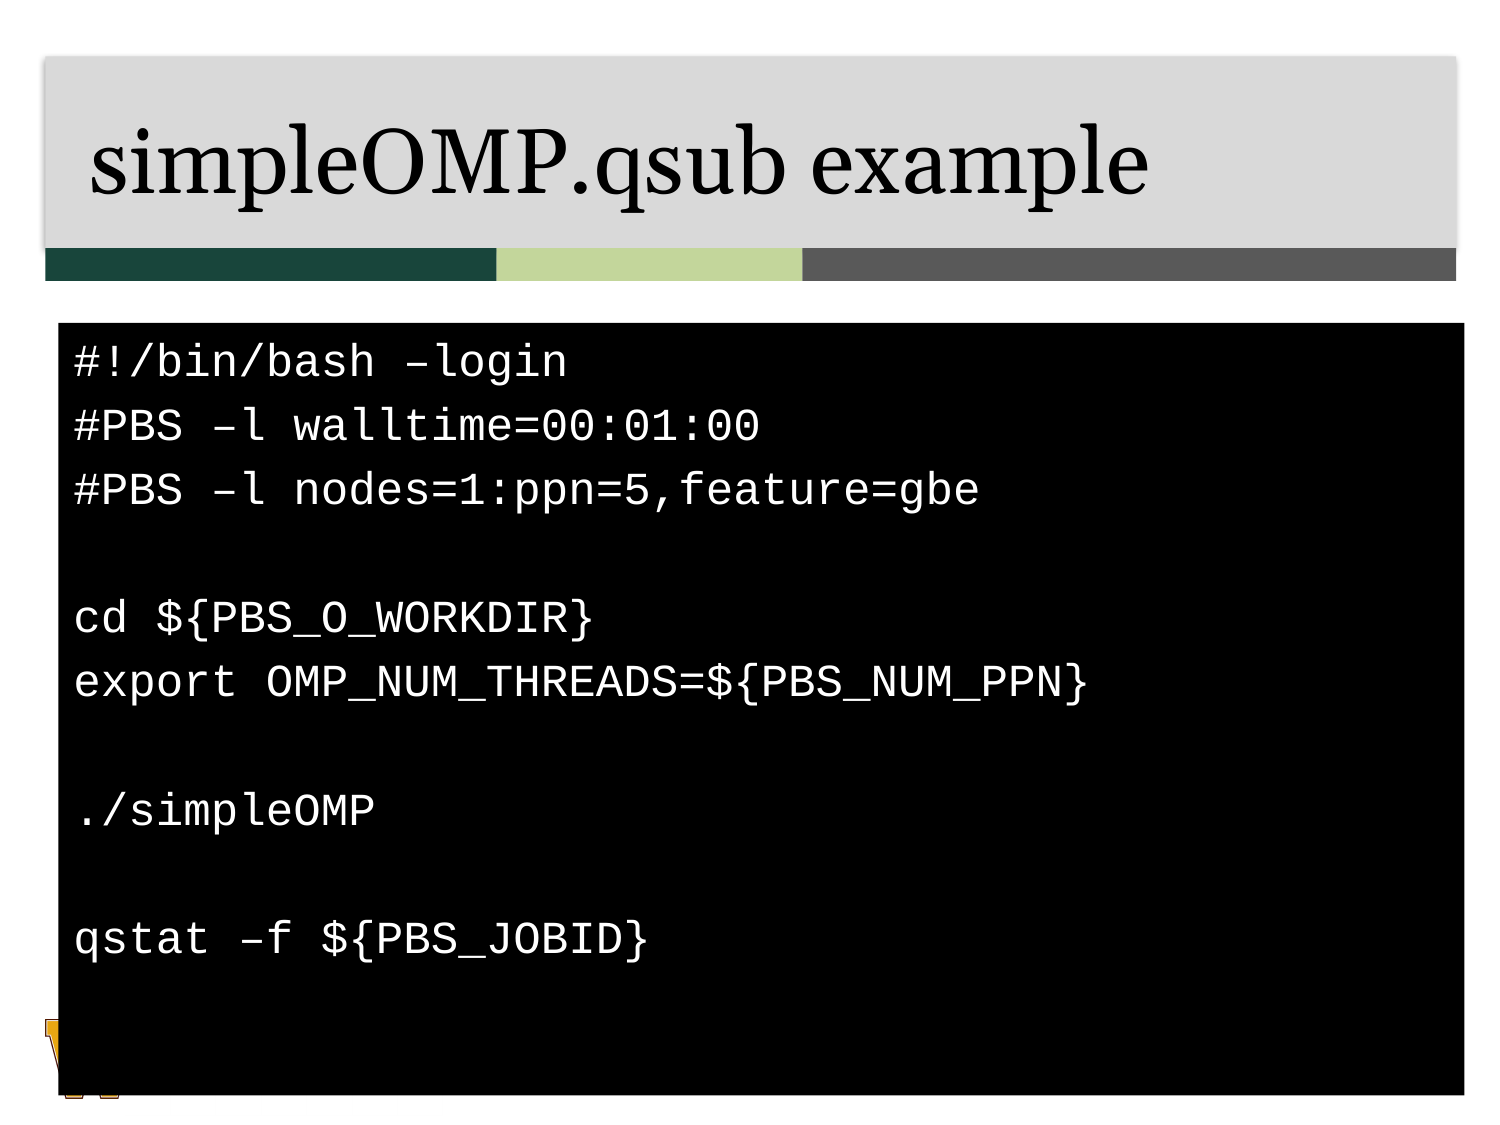

# simpleOMP.qsub example
#!/bin/bash –login
#PBS –l walltime=00:01:00
#PBS –l nodes=1:ppn=5,feature=gbe

cd ${PBS_O_WORKDIR}
export OMP_NUM_THREADS=${PBS_NUM_PPN}

./simpleOMP

qstat –f ${PBS_JOBID}